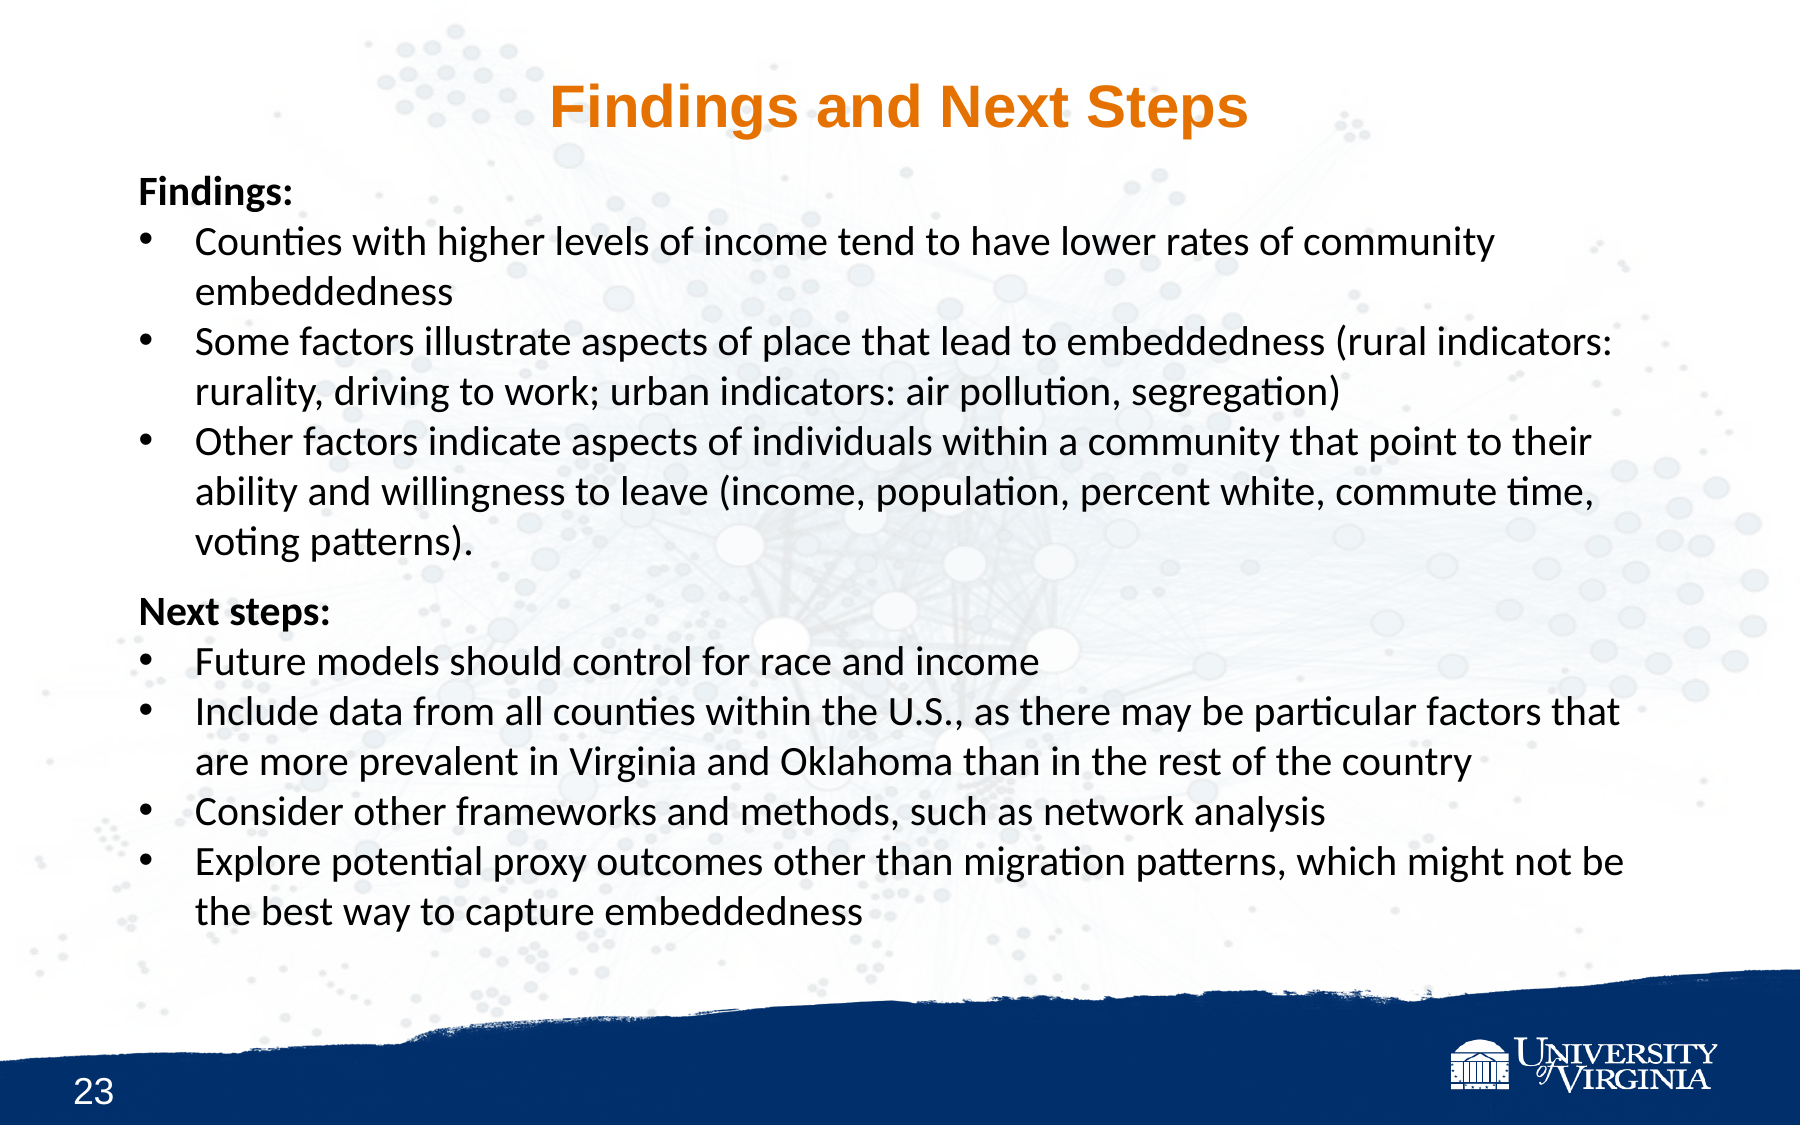

# Findings and Next Steps
Findings:
Counties with higher levels of income tend to have lower rates of community embeddedness
Some factors illustrate aspects of place that lead to embeddedness (rural indicators: rurality, driving to work; urban indicators: air pollution, segregation)
Other factors indicate aspects of individuals within a community that point to their ability and willingness to leave (income, population, percent white, commute time, voting patterns).

Next steps:
Future models should control for race and income
Include data from all counties within the U.S., as there may be particular factors that are more prevalent in Virginia and Oklahoma than in the rest of the country
Consider other frameworks and methods, such as network analysis
Explore potential proxy outcomes other than migration patterns, which might not be the best way to capture embeddedness
23